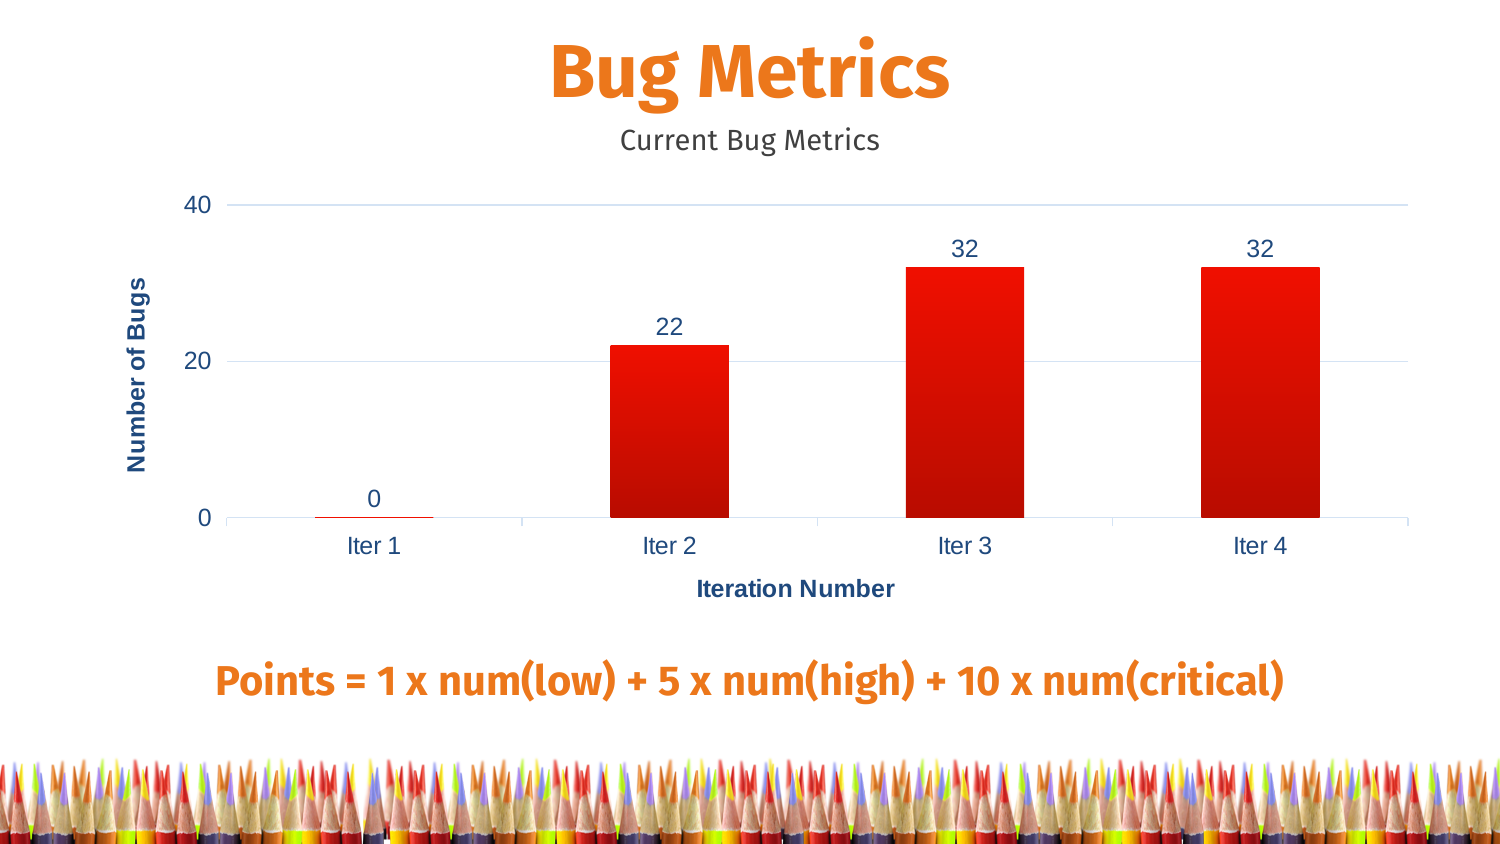

Bug Metrics
Current Bug Metrics

### Chart

| Category | Bug Metrics |
|---|---|
| Iter 1 | 0.0 |
| Iter 2 | 22.0 |
| Iter 3 | 32.0 |
| Iter 4 | 32.0 |
Points = 1 x num(low) + 5 x num(high) + 10 x num(critical)